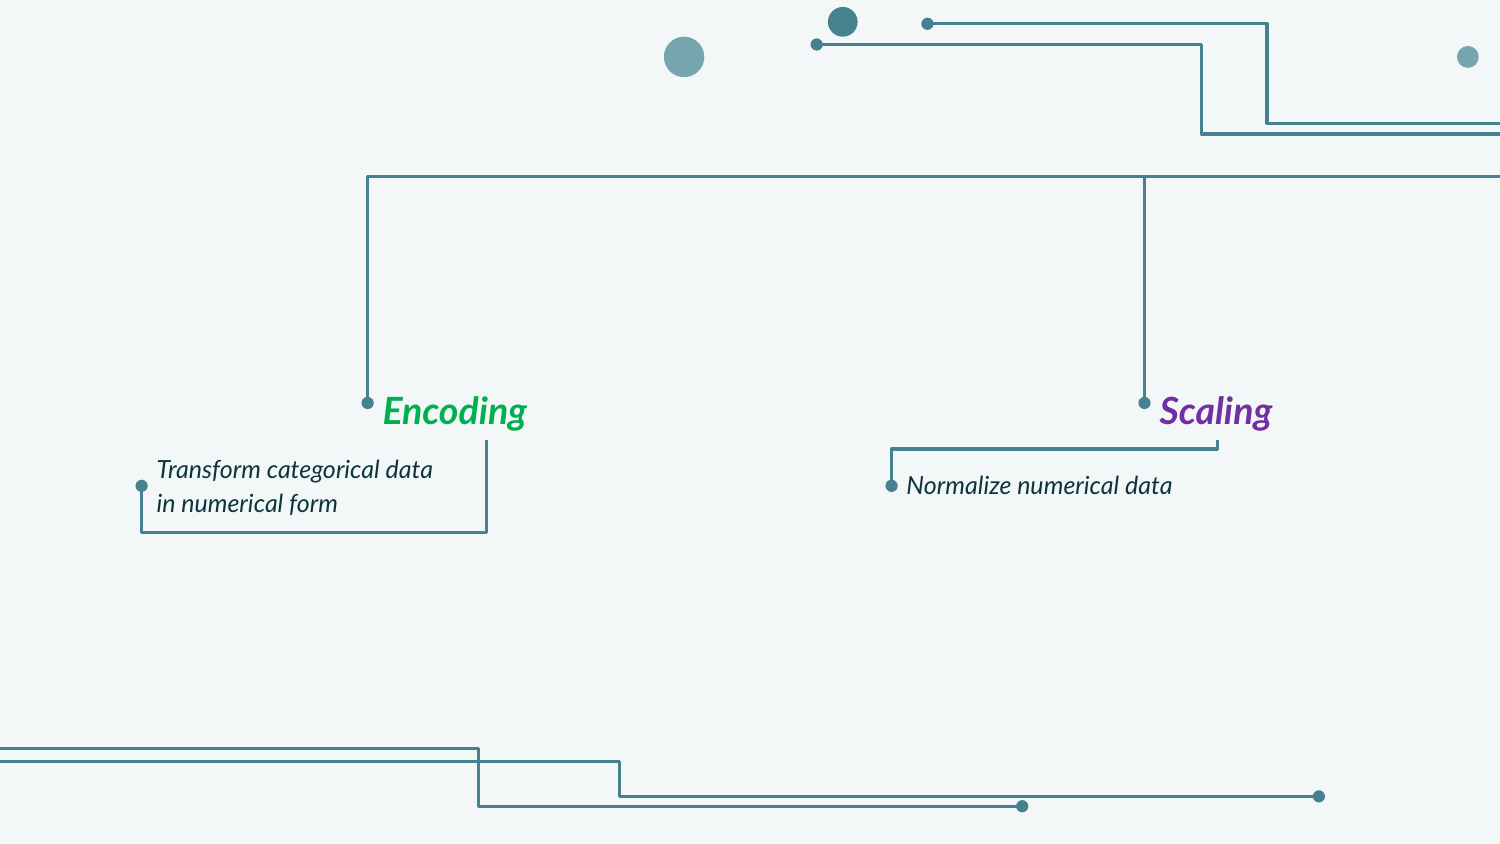

Encoding
Scaling
Transform categorical data in numerical form
Normalize numerical data